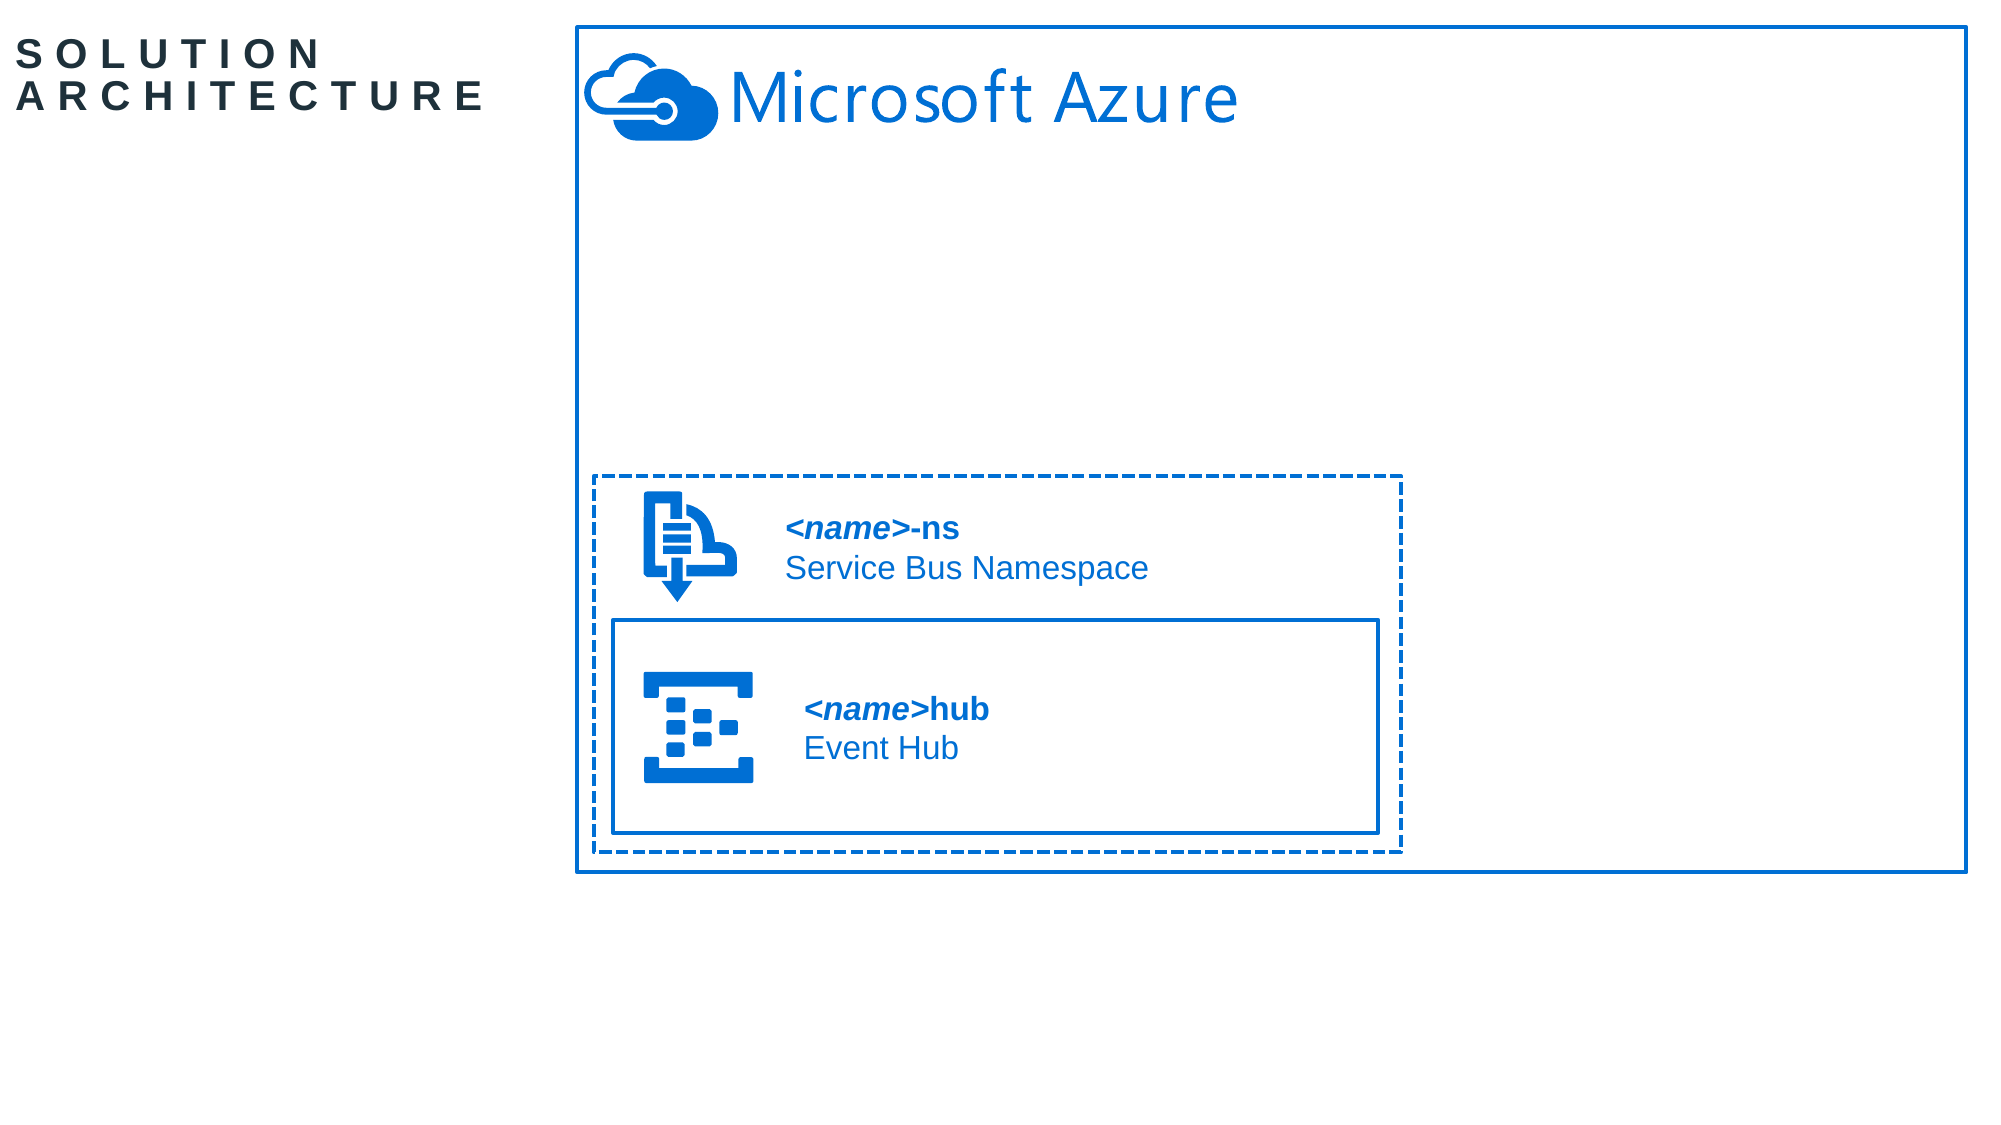

Solution
ARCHITECTURE

<name>-ns
Service Bus Namespace

<name>hub
Event Hub